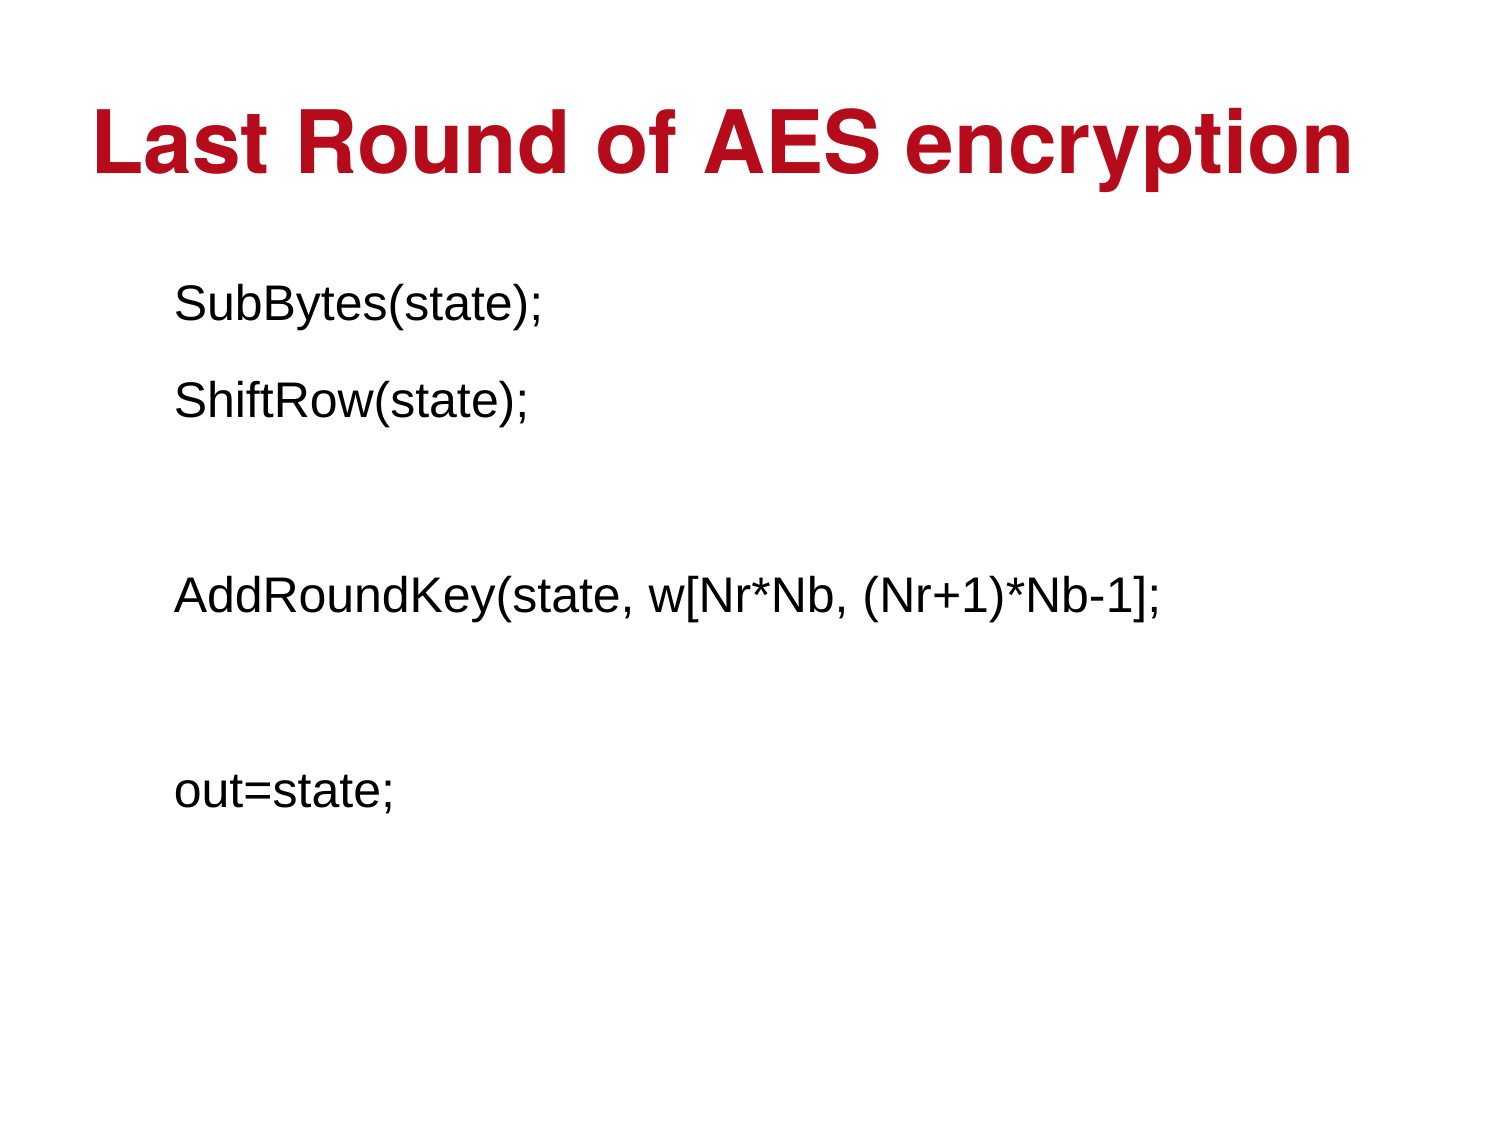

# Last Round of AES encryption
      SubBytes(state);
      ShiftRow(state);

      AddRoundKey(state, w[Nr*Nb, (Nr+1)*Nb-1];

      out=state;